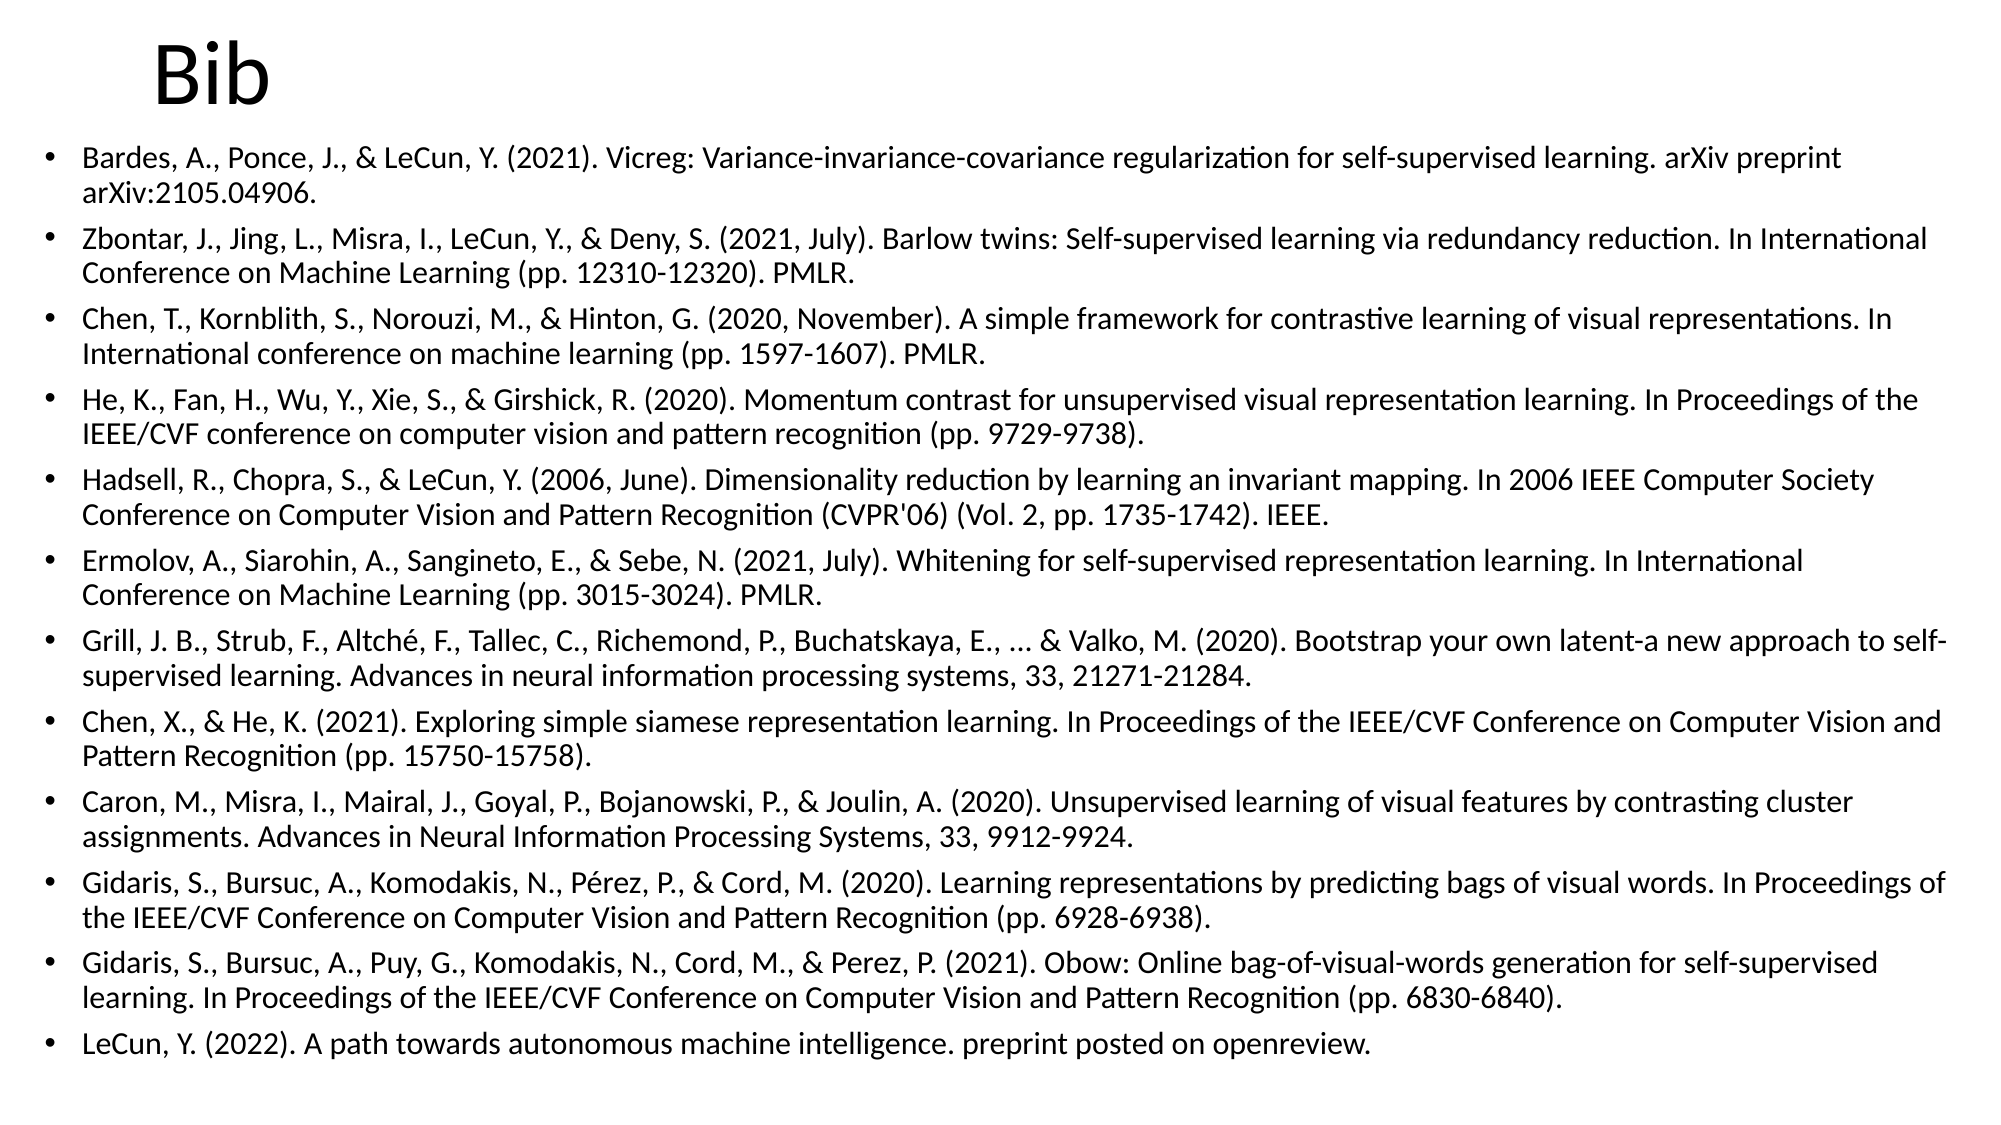

# Bib
Bardes, A., Ponce, J., & LeCun, Y. (2021). Vicreg: Variance-invariance-covariance regularization for self-supervised learning. arXiv preprint arXiv:2105.04906.
Zbontar, J., Jing, L., Misra, I., LeCun, Y., & Deny, S. (2021, July). Barlow twins: Self-supervised learning via redundancy reduction. In International Conference on Machine Learning (pp. 12310-12320). PMLR.
Chen, T., Kornblith, S., Norouzi, M., & Hinton, G. (2020, November). A simple framework for contrastive learning of visual representations. In International conference on machine learning (pp. 1597-1607). PMLR.
He, K., Fan, H., Wu, Y., Xie, S., & Girshick, R. (2020). Momentum contrast for unsupervised visual representation learning. In Proceedings of the IEEE/CVF conference on computer vision and pattern recognition (pp. 9729-9738).
Hadsell, R., Chopra, S., & LeCun, Y. (2006, June). Dimensionality reduction by learning an invariant mapping. In 2006 IEEE Computer Society Conference on Computer Vision and Pattern Recognition (CVPR'06) (Vol. 2, pp. 1735-1742). IEEE.
Ermolov, A., Siarohin, A., Sangineto, E., & Sebe, N. (2021, July). Whitening for self-supervised representation learning. In International Conference on Machine Learning (pp. 3015-3024). PMLR.
Grill, J. B., Strub, F., Altché, F., Tallec, C., Richemond, P., Buchatskaya, E., ... & Valko, M. (2020). Bootstrap your own latent-a new approach to self-supervised learning. Advances in neural information processing systems, 33, 21271-21284.
Chen, X., & He, K. (2021). Exploring simple siamese representation learning. In Proceedings of the IEEE/CVF Conference on Computer Vision and Pattern Recognition (pp. 15750-15758).
Caron, M., Misra, I., Mairal, J., Goyal, P., Bojanowski, P., & Joulin, A. (2020). Unsupervised learning of visual features by contrasting cluster assignments. Advances in Neural Information Processing Systems, 33, 9912-9924.
Gidaris, S., Bursuc, A., Komodakis, N., Pérez, P., & Cord, M. (2020). Learning representations by predicting bags of visual words. In Proceedings of the IEEE/CVF Conference on Computer Vision and Pattern Recognition (pp. 6928-6938).
Gidaris, S., Bursuc, A., Puy, G., Komodakis, N., Cord, M., & Perez, P. (2021). Obow: Online bag-of-visual-words generation for self-supervised learning. In Proceedings of the IEEE/CVF Conference on Computer Vision and Pattern Recognition (pp. 6830-6840).
LeCun, Y. (2022). A path towards autonomous machine intelligence. preprint posted on openreview.